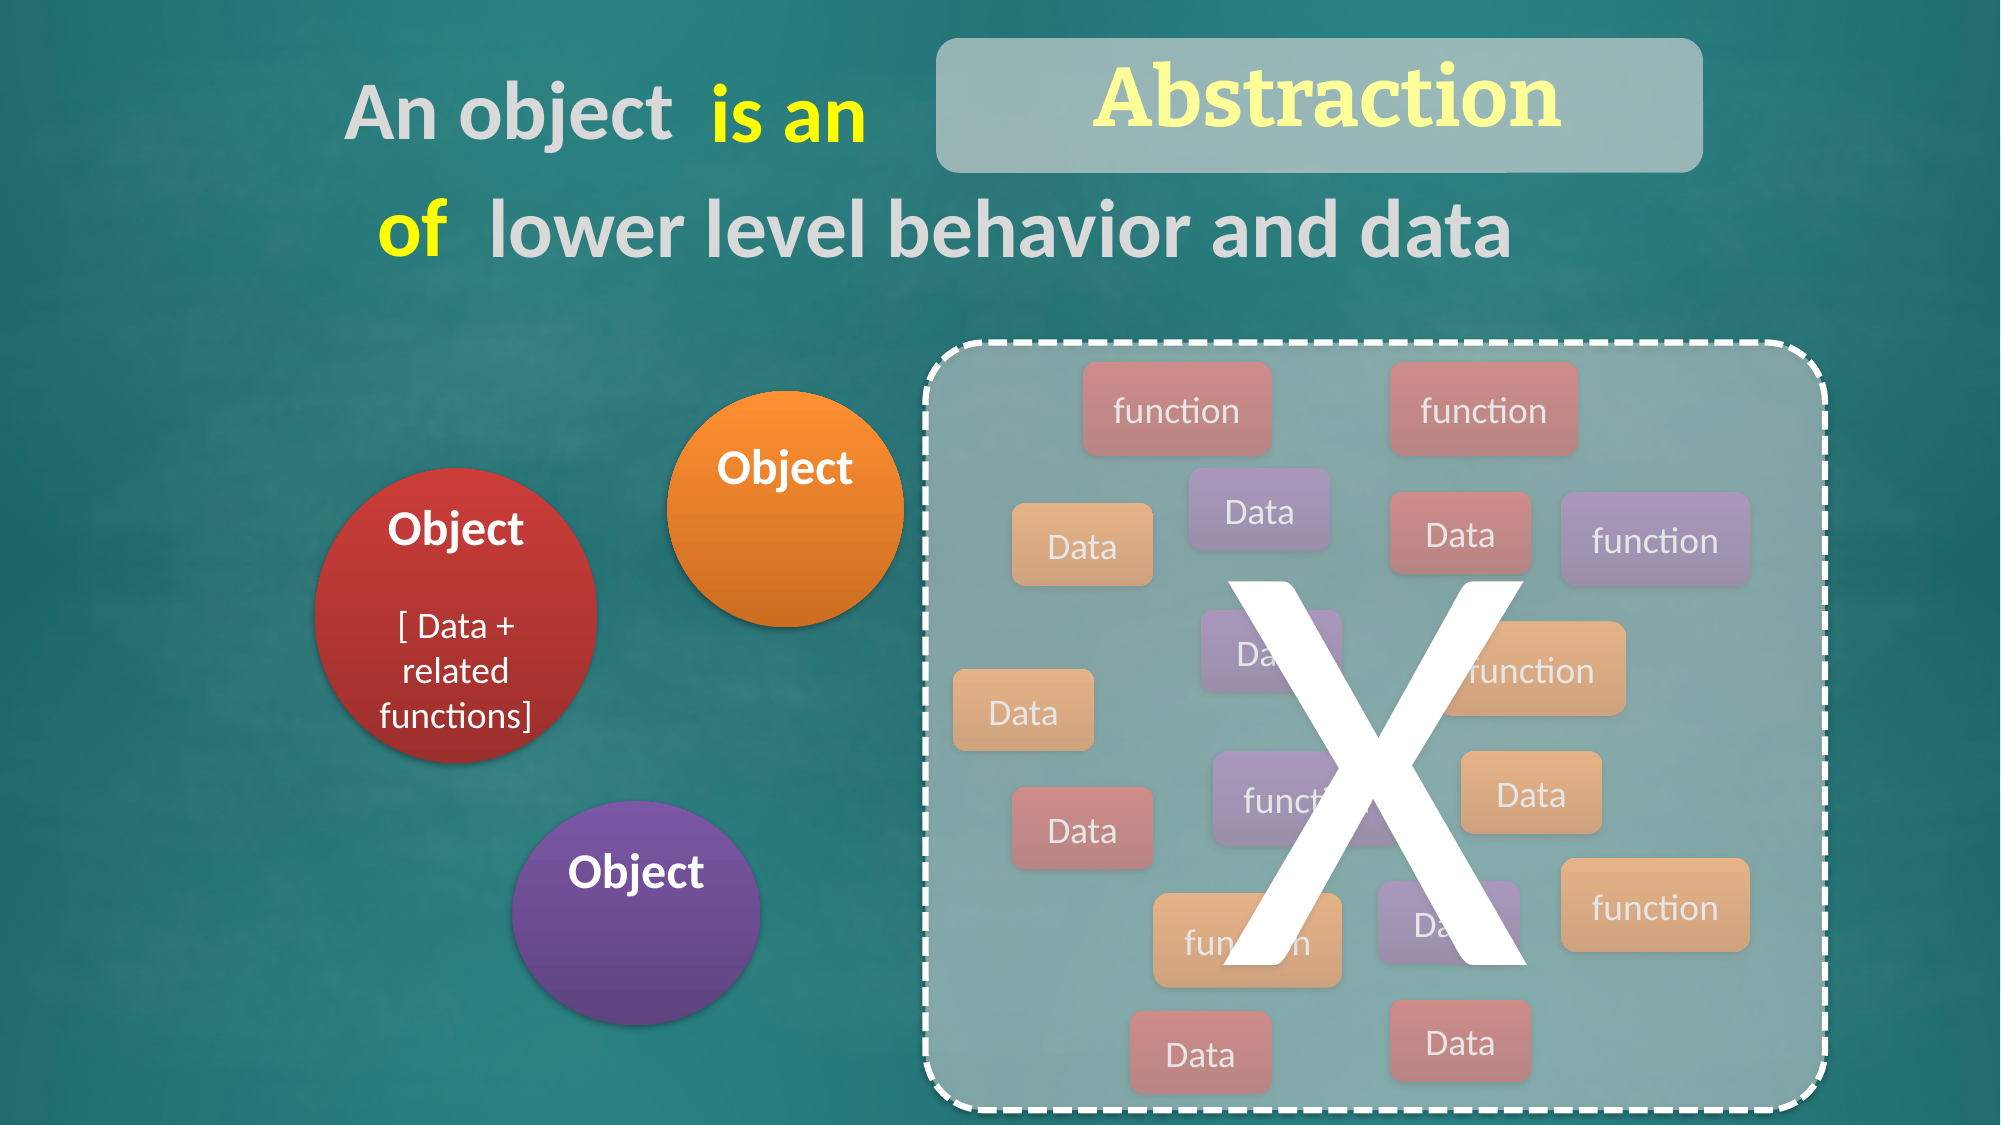

# An object
is an
Abstraction

of
lower level behavior and data
X
function
function
Data
Data
function
Data
Data
function
Data
function
Data
Data
function
Data
function
Data
Data
Object
Object
[ Data + related functions]
Object